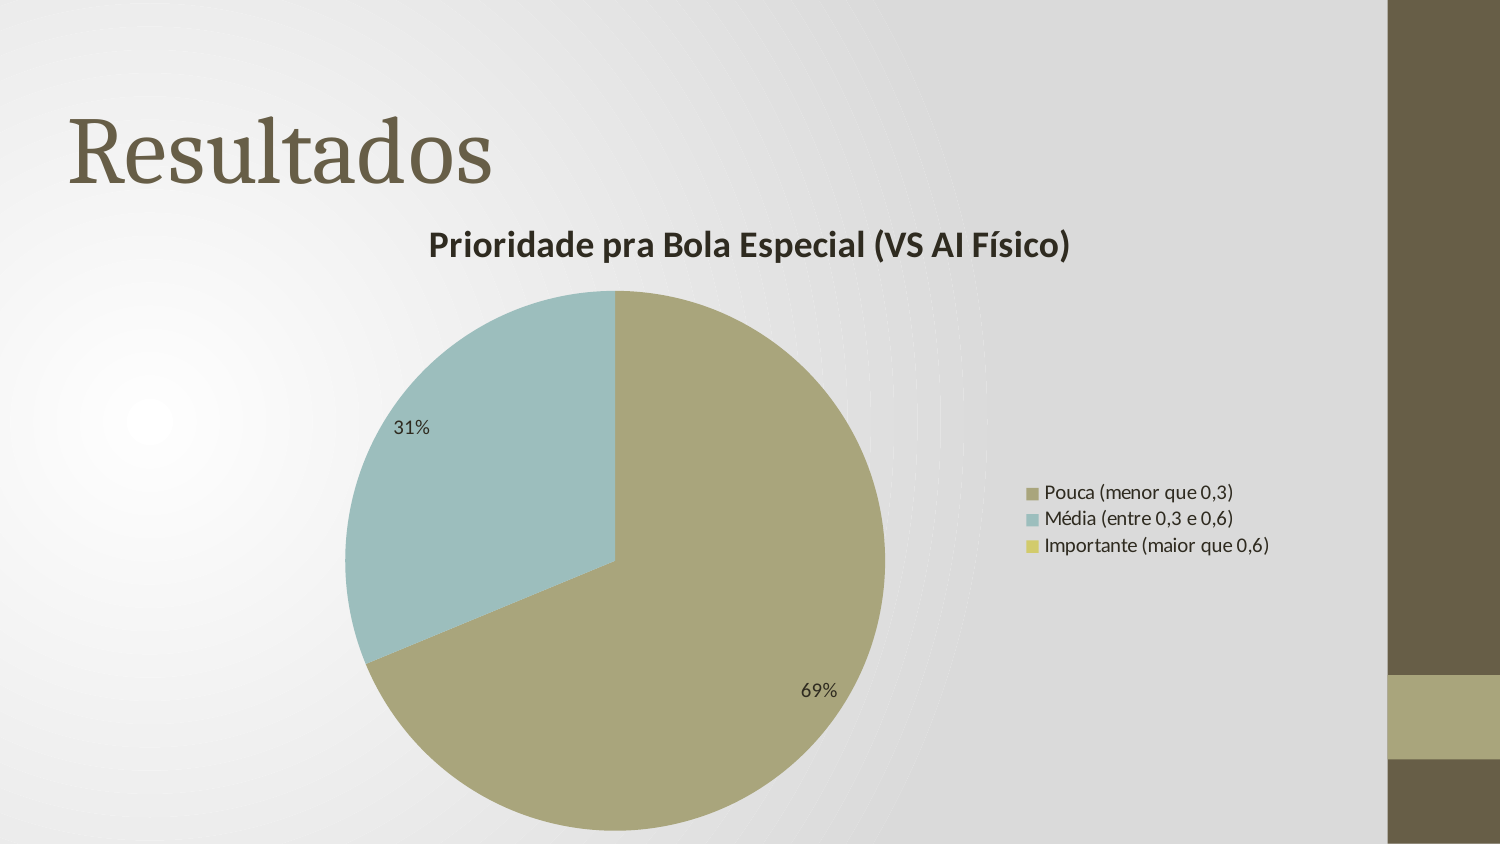

# Resultados

### Chart: Prioridade pra Bola Especial (VS AI Físico)

| Category |  |
|---|---|
| Pouca (menor que 0,3) | 11.0 |
| Média (entre 0,3 e 0,6) | 5.0 |
| Importante (maior que 0,6) | 0.0 |